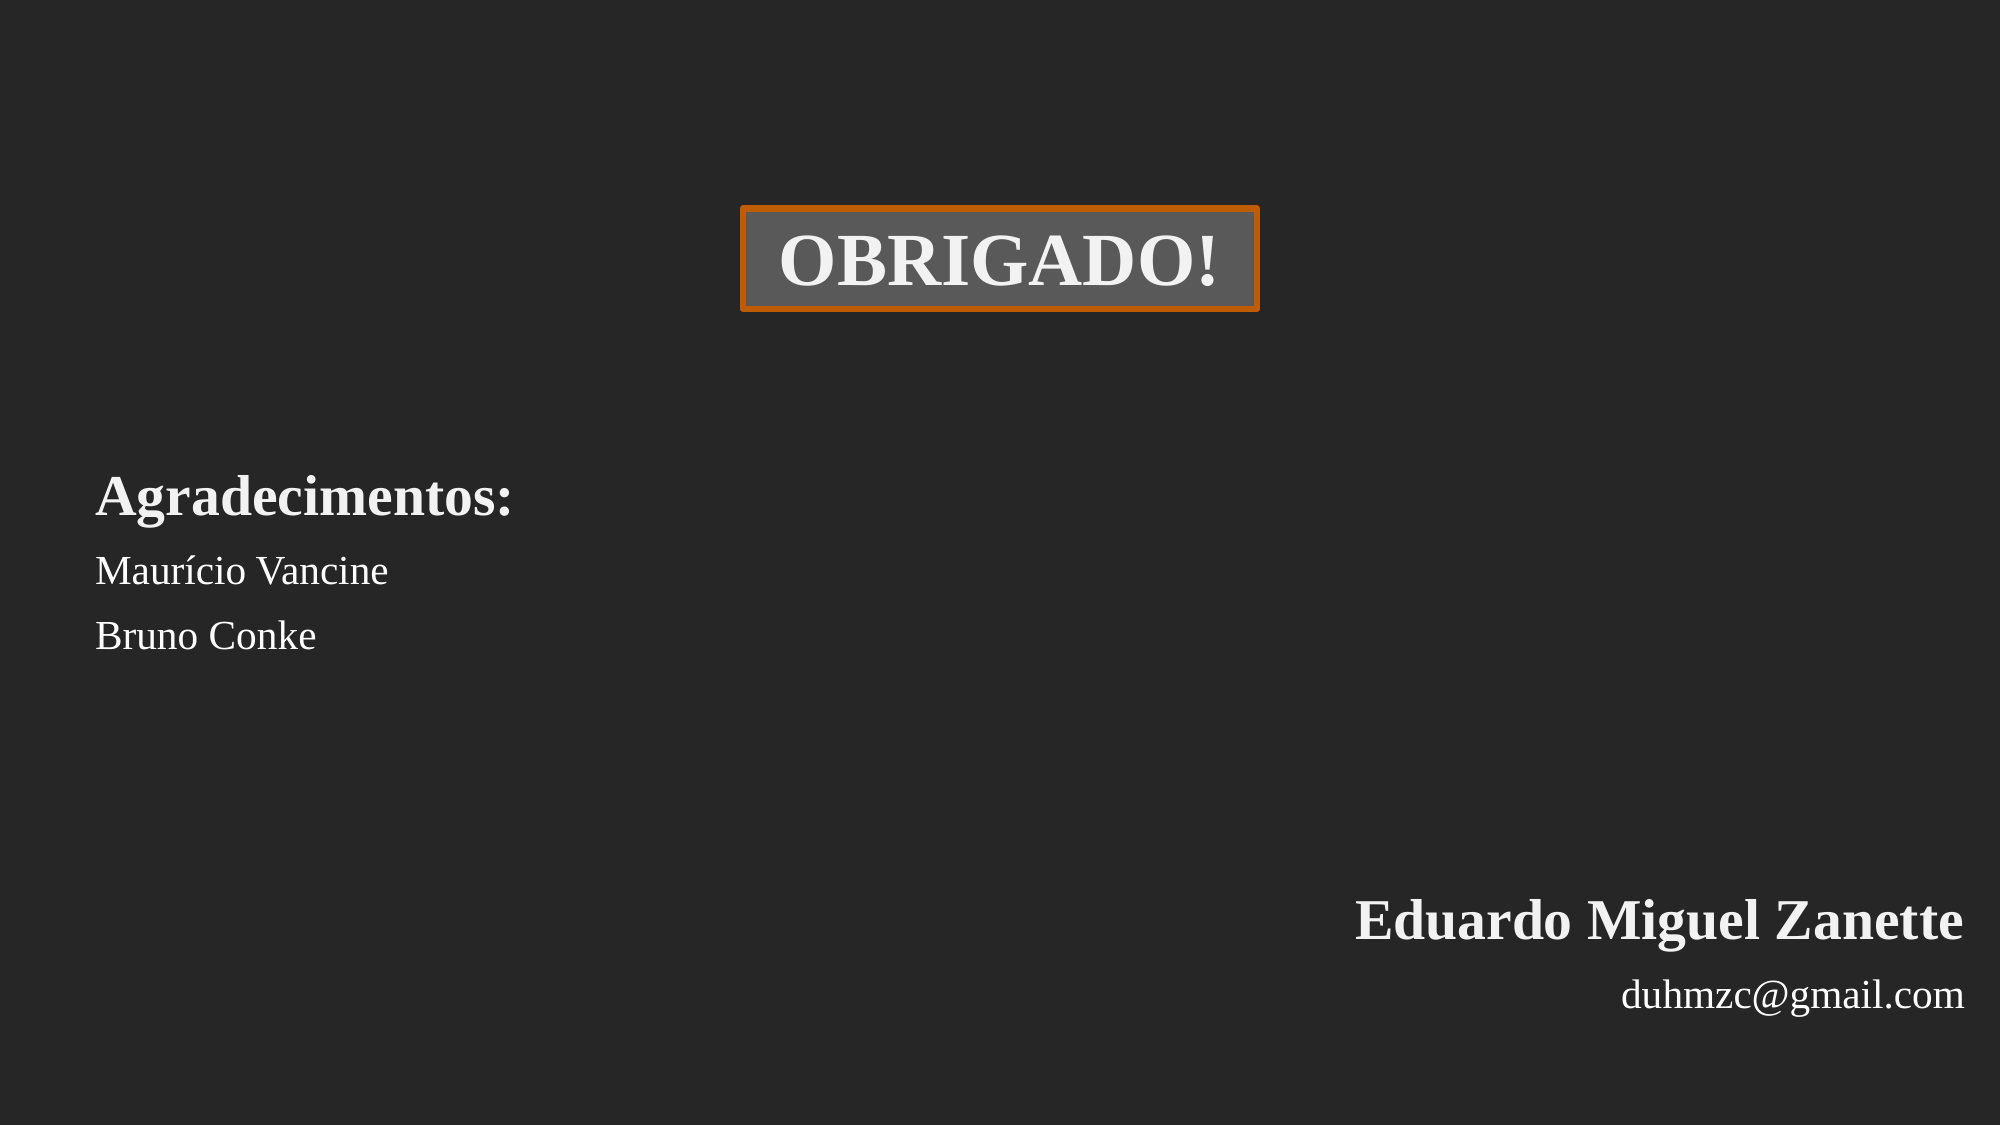

OBRIGADO!
Agradecimentos:
Maurício Vancine
Bruno Conke

Eduardo Miguel Zanette
duhmzc@gmail.com